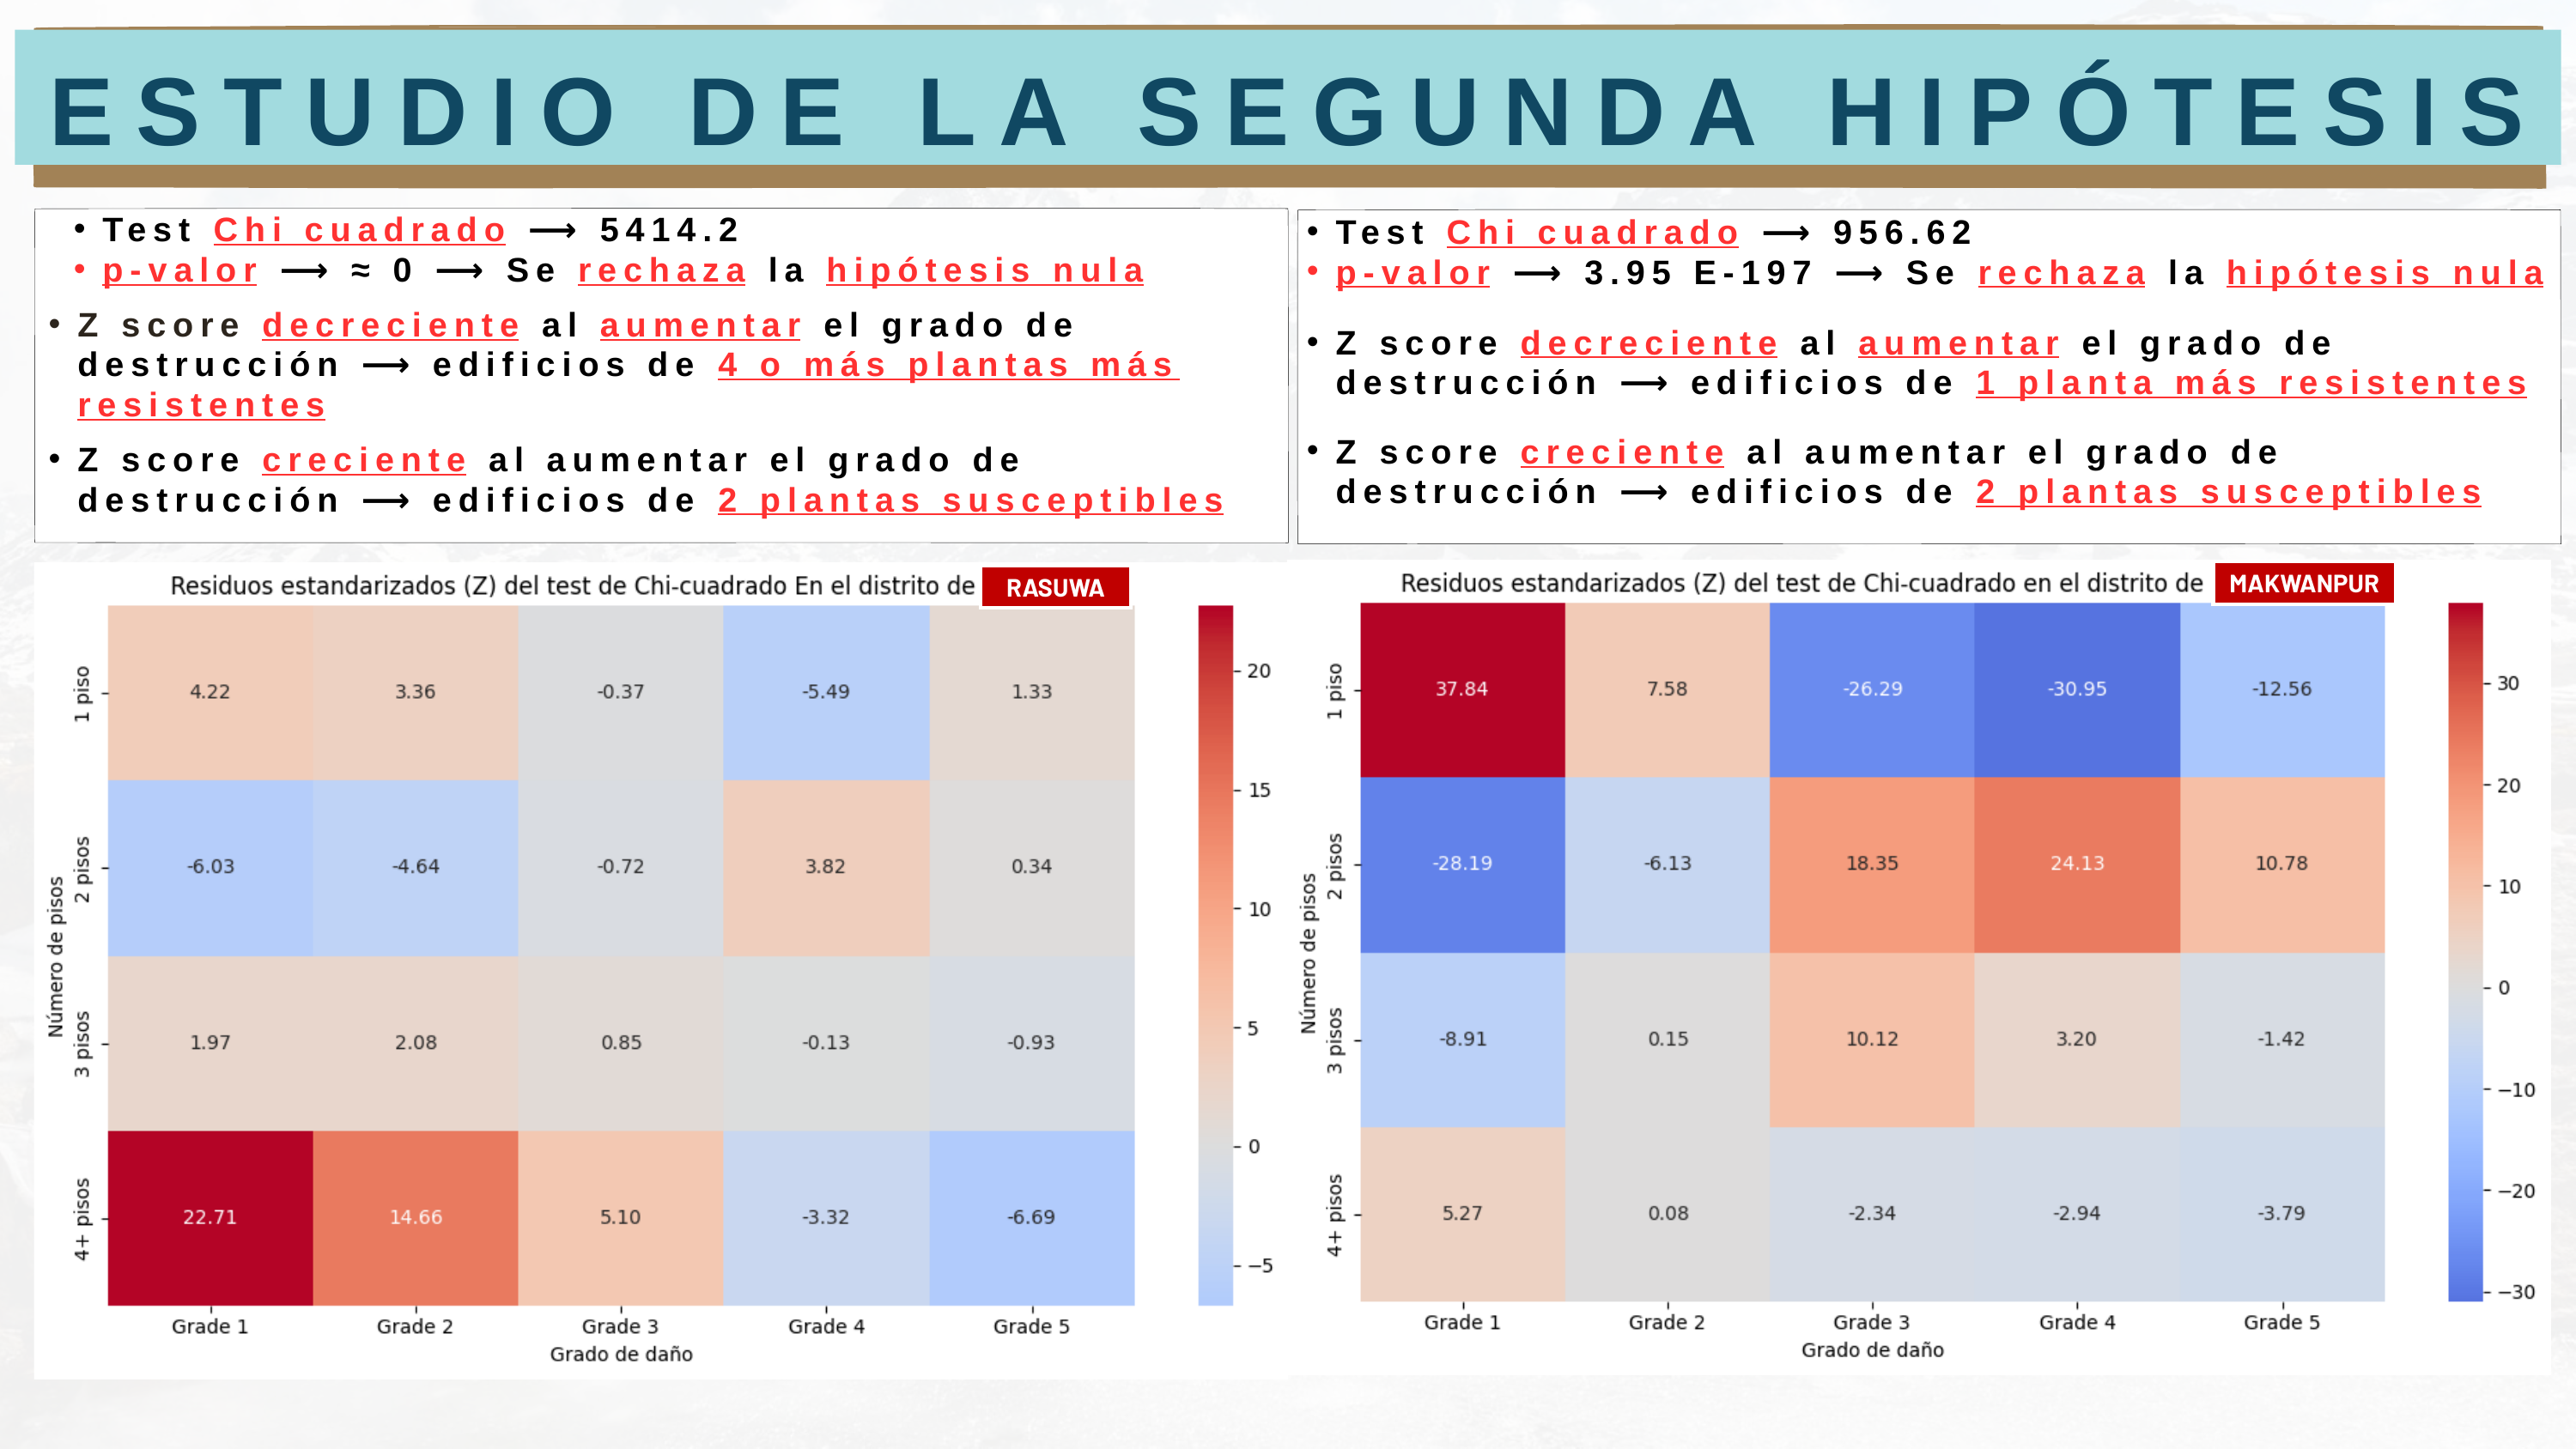

ESTUDIO DE LA SEGUNDA HIPÓTESIS

Test Chi cuadrado ⟶ 5414.2
p-valor ⟶ ≈ 0 ⟶ Se rechaza la hipótesis nula

Test Chi cuadrado ⟶ 956.62
p-valor ⟶ 3.95 E-197 ⟶ Se rechaza la hipótesis nula
Z score decreciente al aumentar el grado de destrucción ⟶ edificios de 4 o más plantas más resistentes
Z score decreciente al aumentar el grado de destrucción ⟶ edificios de 1 planta más resistentes
Z score creciente al aumentar el grado de destrucción ⟶ edificios de 2 plantas susceptibles
Z score creciente al aumentar el grado de destrucción ⟶ edificios de 2 plantas susceptibles

MAKWANPUR

RASUWA